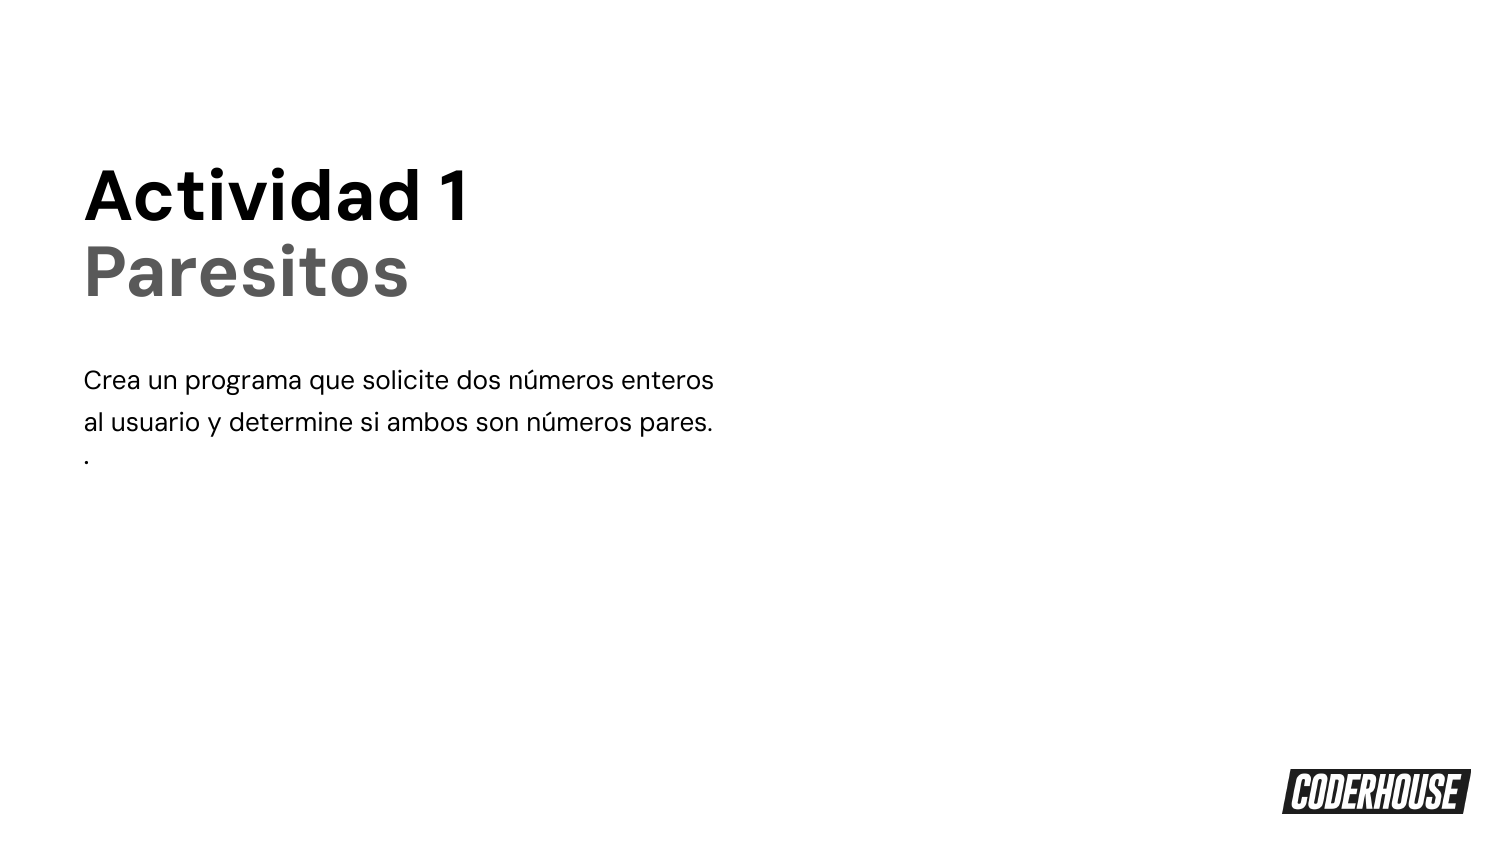

Actividad 1
Paresitos
Crea un programa que solicite dos números enteros al usuario y determine si ambos son números pares.
.